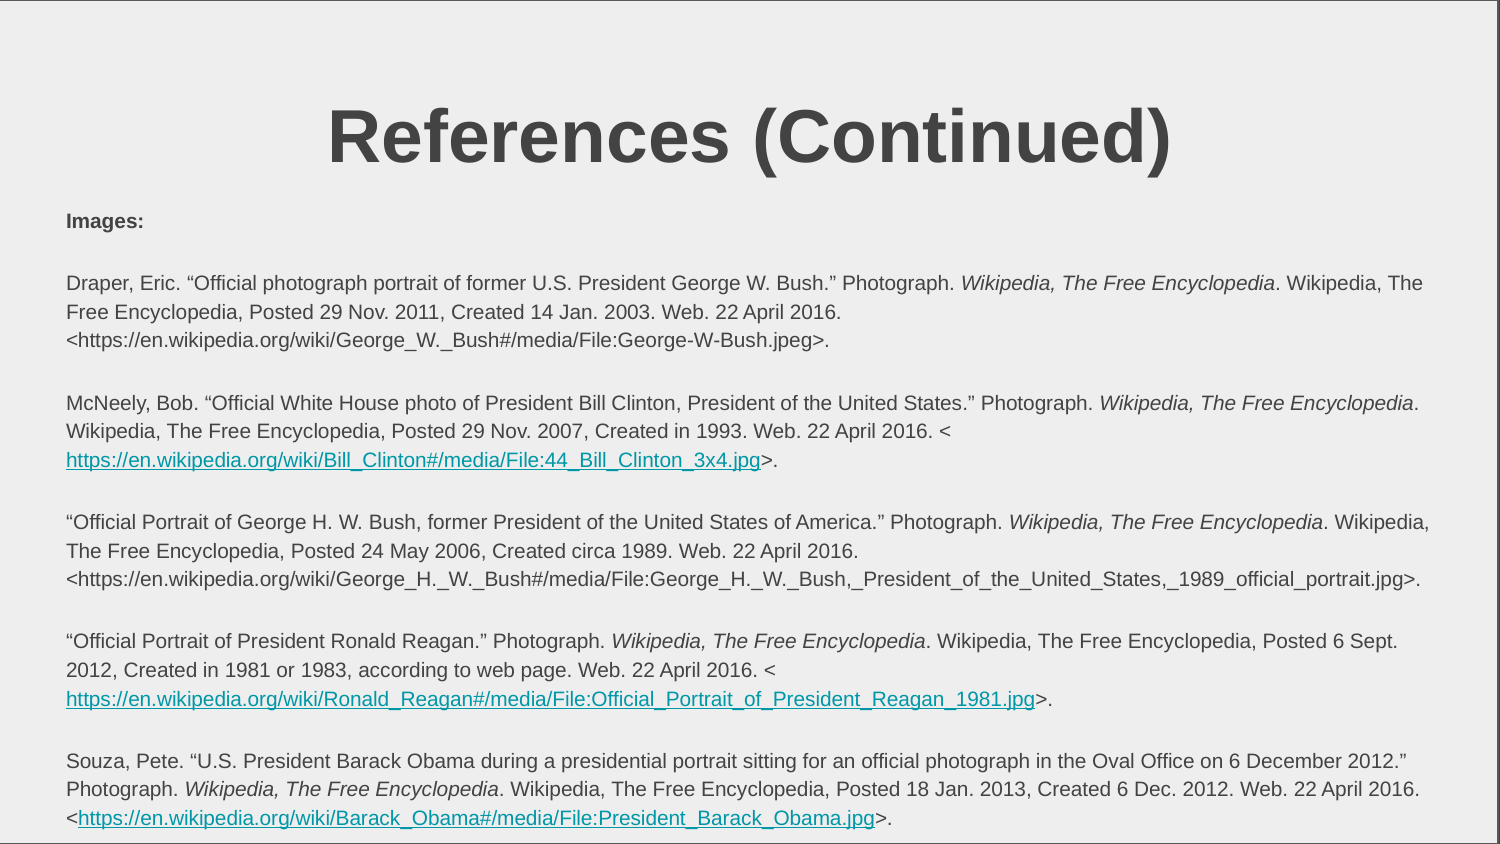

# References (Continued)
Images:
Draper, Eric. “Official photograph portrait of former U.S. President George W. Bush.” Photograph. Wikipedia, The Free Encyclopedia. Wikipedia, The Free Encyclopedia, Posted 29 Nov. 2011, Created 14 Jan. 2003. Web. 22 April 2016. <https://en.wikipedia.org/wiki/George_W._Bush#/media/File:George-W-Bush.jpeg>.
McNeely, Bob. “Official White House photo of President Bill Clinton, President of the United States.” Photograph. Wikipedia, The Free Encyclopedia. Wikipedia, The Free Encyclopedia, Posted 29 Nov. 2007, Created in 1993. Web. 22 April 2016. <https://en.wikipedia.org/wiki/Bill_Clinton#/media/File:44_Bill_Clinton_3x4.jpg>.
“Official Portrait of George H. W. Bush, former President of the United States of America.” Photograph. Wikipedia, The Free Encyclopedia. Wikipedia, The Free Encyclopedia, Posted 24 May 2006, Created circa 1989. Web. 22 April 2016. <https://en.wikipedia.org/wiki/George_H._W._Bush#/media/File:George_H._W._Bush,_President_of_the_United_States,_1989_official_portrait.jpg>.
“Official Portrait of President Ronald Reagan.” Photograph. Wikipedia, The Free Encyclopedia. Wikipedia, The Free Encyclopedia, Posted 6 Sept. 2012, Created in 1981 or 1983, according to web page. Web. 22 April 2016. <https://en.wikipedia.org/wiki/Ronald_Reagan#/media/File:Official_Portrait_of_President_Reagan_1981.jpg>.
Souza, Pete. “U.S. President Barack Obama during a presidential portrait sitting for an official photograph in the Oval Office on 6 December 2012.” Photograph. Wikipedia, The Free Encyclopedia. Wikipedia, The Free Encyclopedia, Posted 18 Jan. 2013, Created 6 Dec. 2012. Web. 22 April 2016. <https://en.wikipedia.org/wiki/Barack_Obama#/media/File:President_Barack_Obama.jpg>.